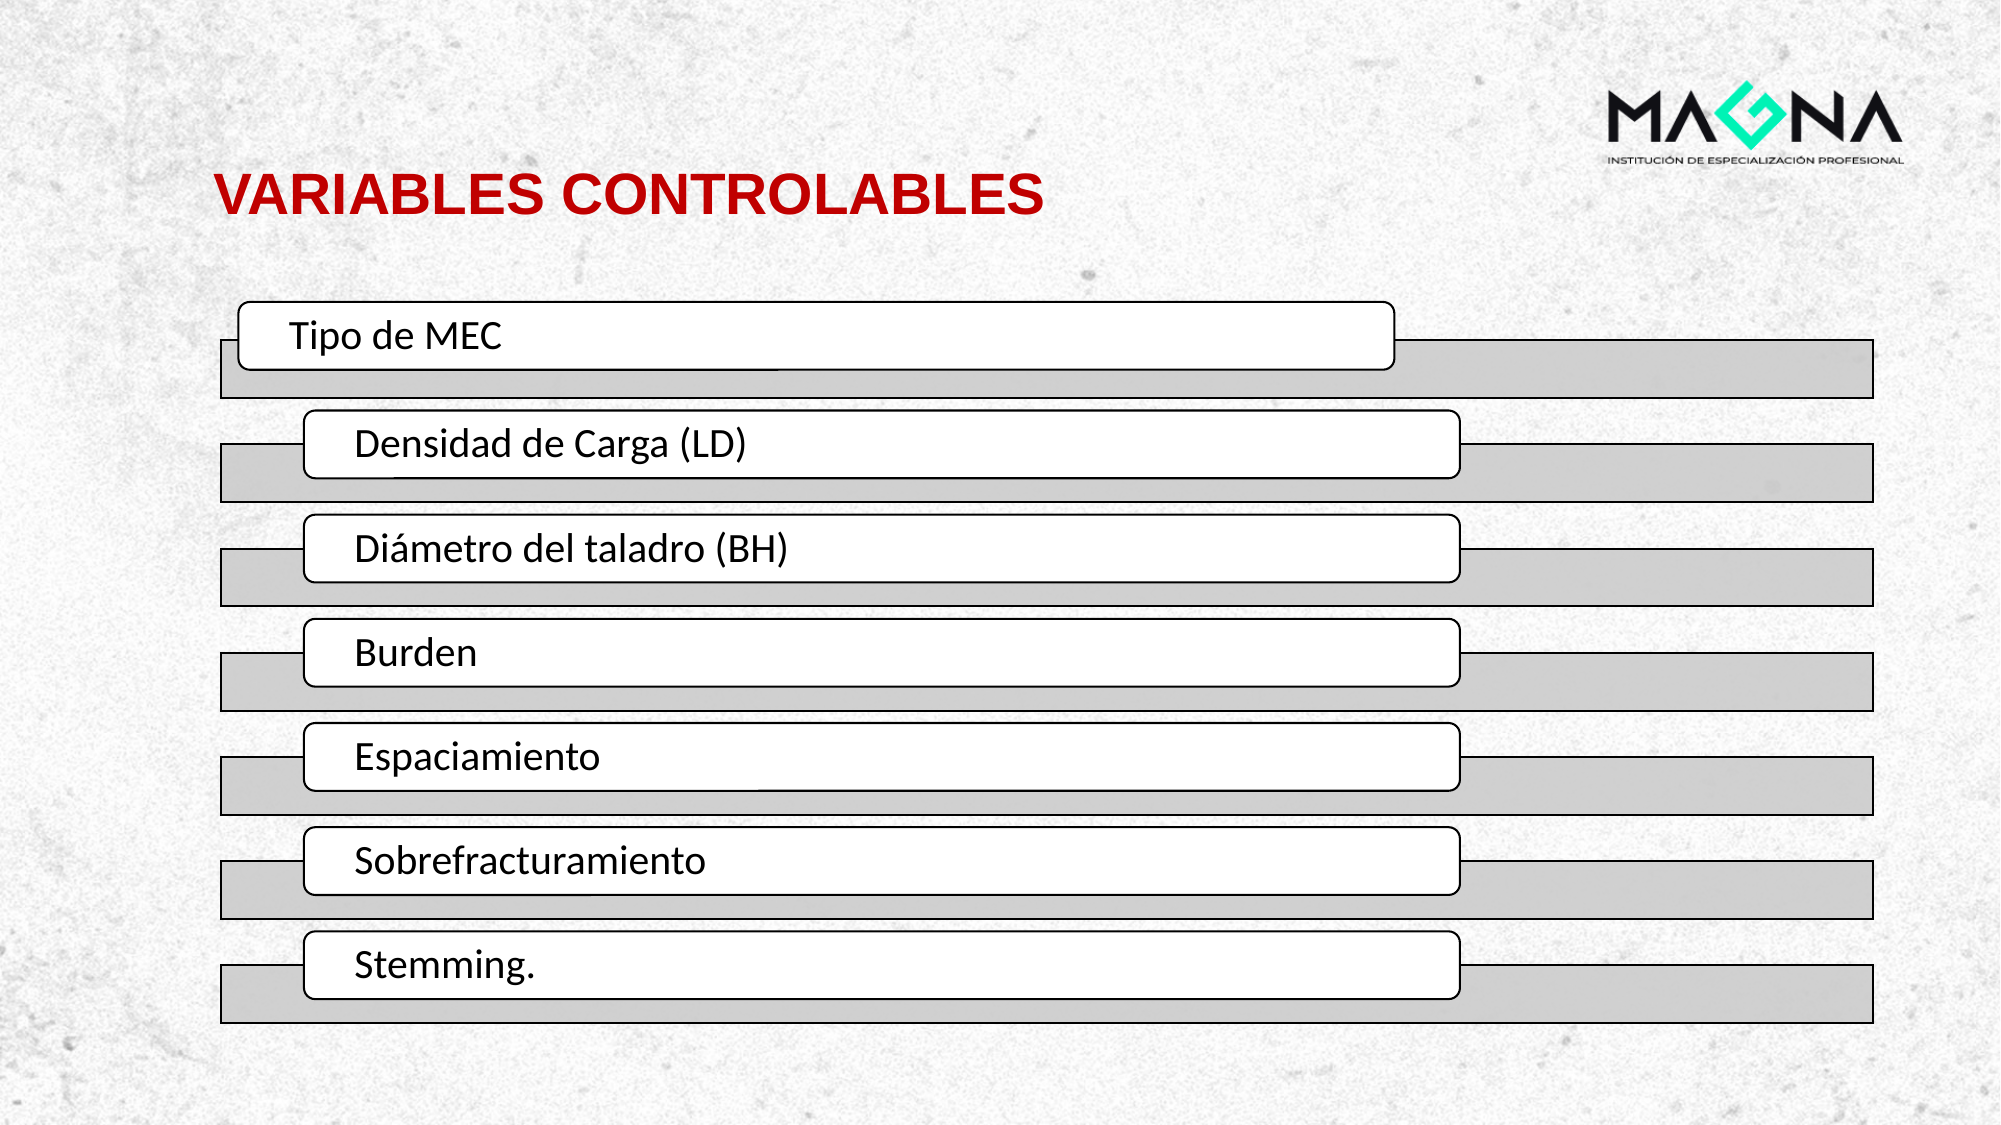

VARIABLES CONTROLABLES
Tipo de MEC
Densidad de Carga (LD)
Diámetro del taladro (BH)
Burden
Espaciamiento
Sobrefracturamiento
Stemming.